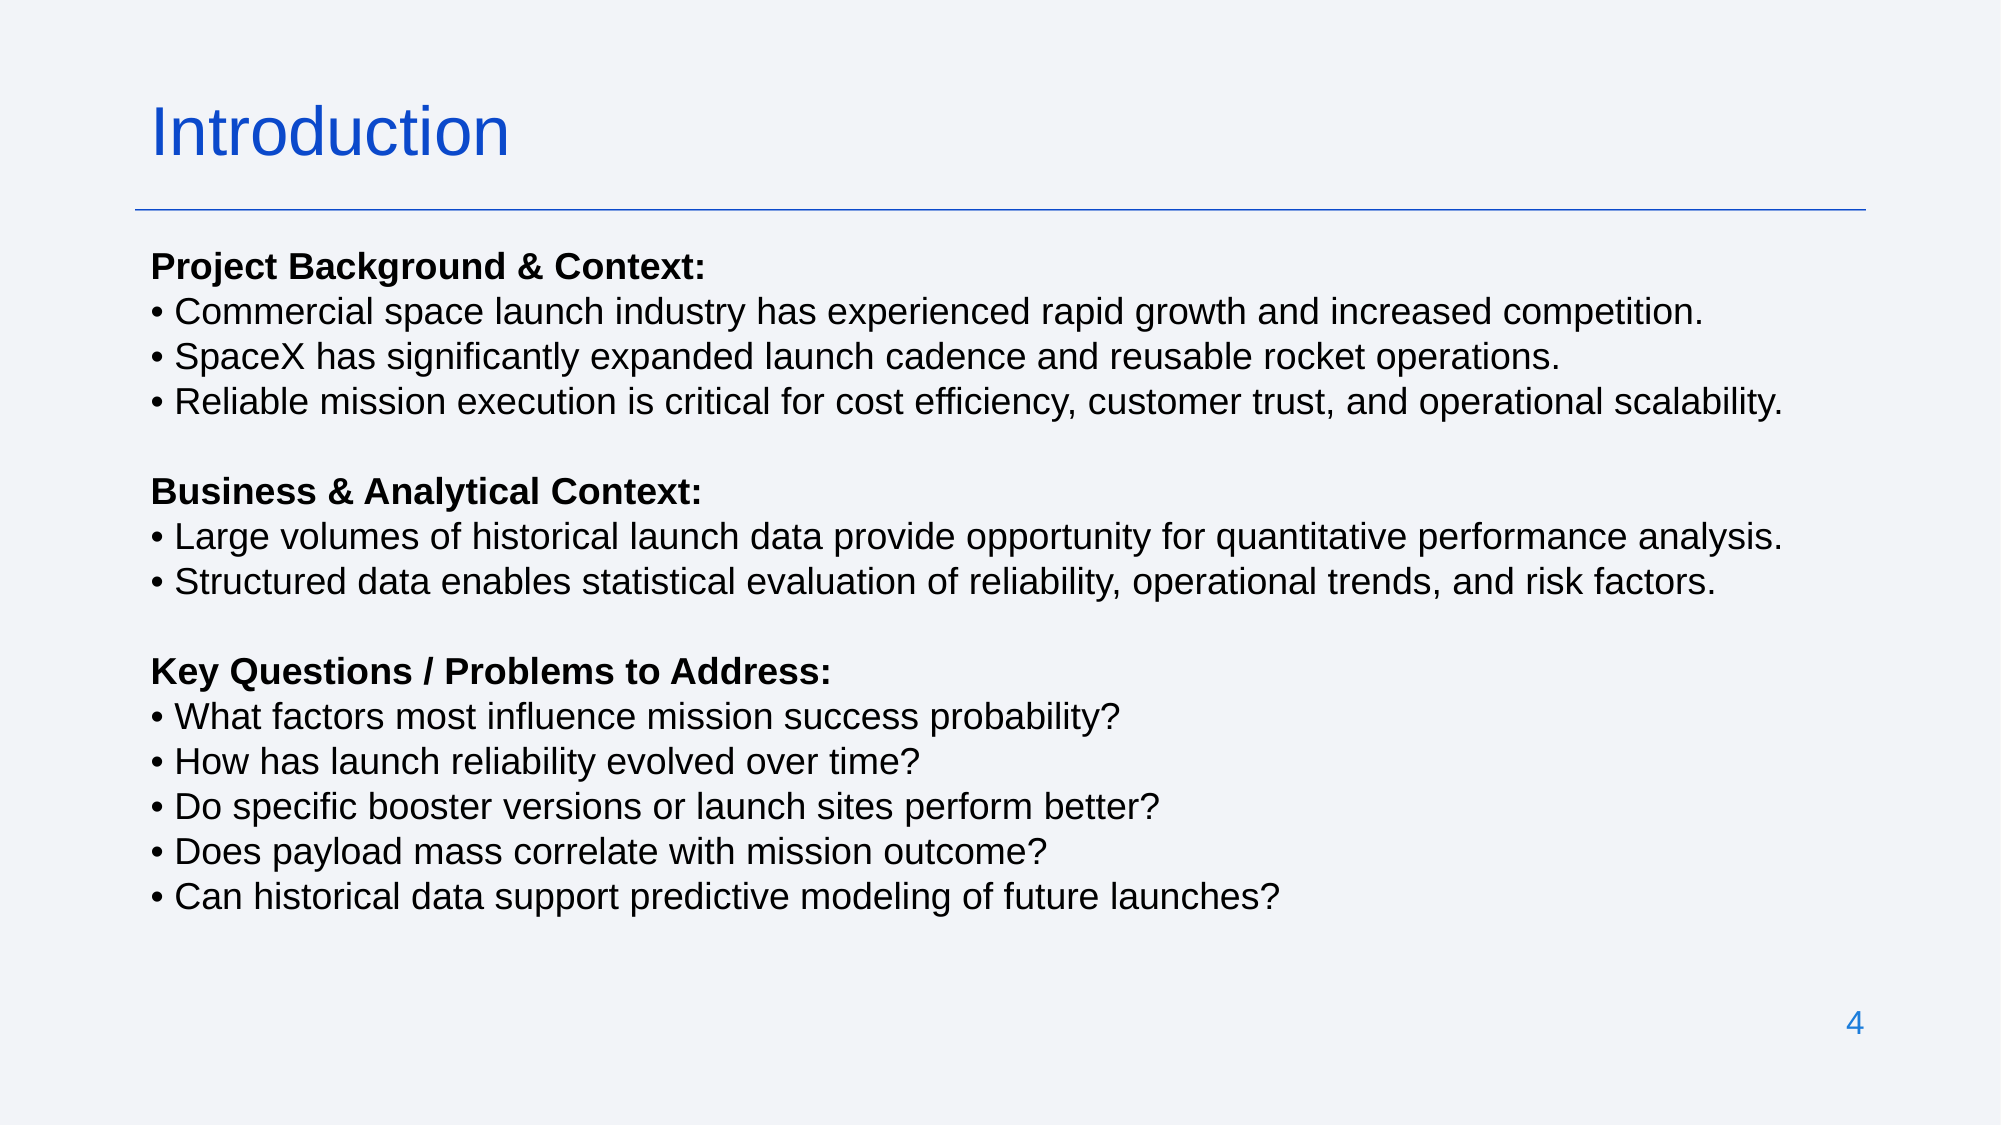

Introduction
Project Background & Context:
• Commercial space launch industry has experienced rapid growth and increased competition.
• SpaceX has significantly expanded launch cadence and reusable rocket operations.
• Reliable mission execution is critical for cost efficiency, customer trust, and operational scalability.

Business & Analytical Context:
• Large volumes of historical launch data provide opportunity for quantitative performance analysis.
• Structured data enables statistical evaluation of reliability, operational trends, and risk factors.

Key Questions / Problems to Address:
• What factors most influence mission success probability?
• How has launch reliability evolved over time?
• Do specific booster versions or launch sites perform better?
• Does payload mass correlate with mission outcome?
• Can historical data support predictive modeling of future launches?

4